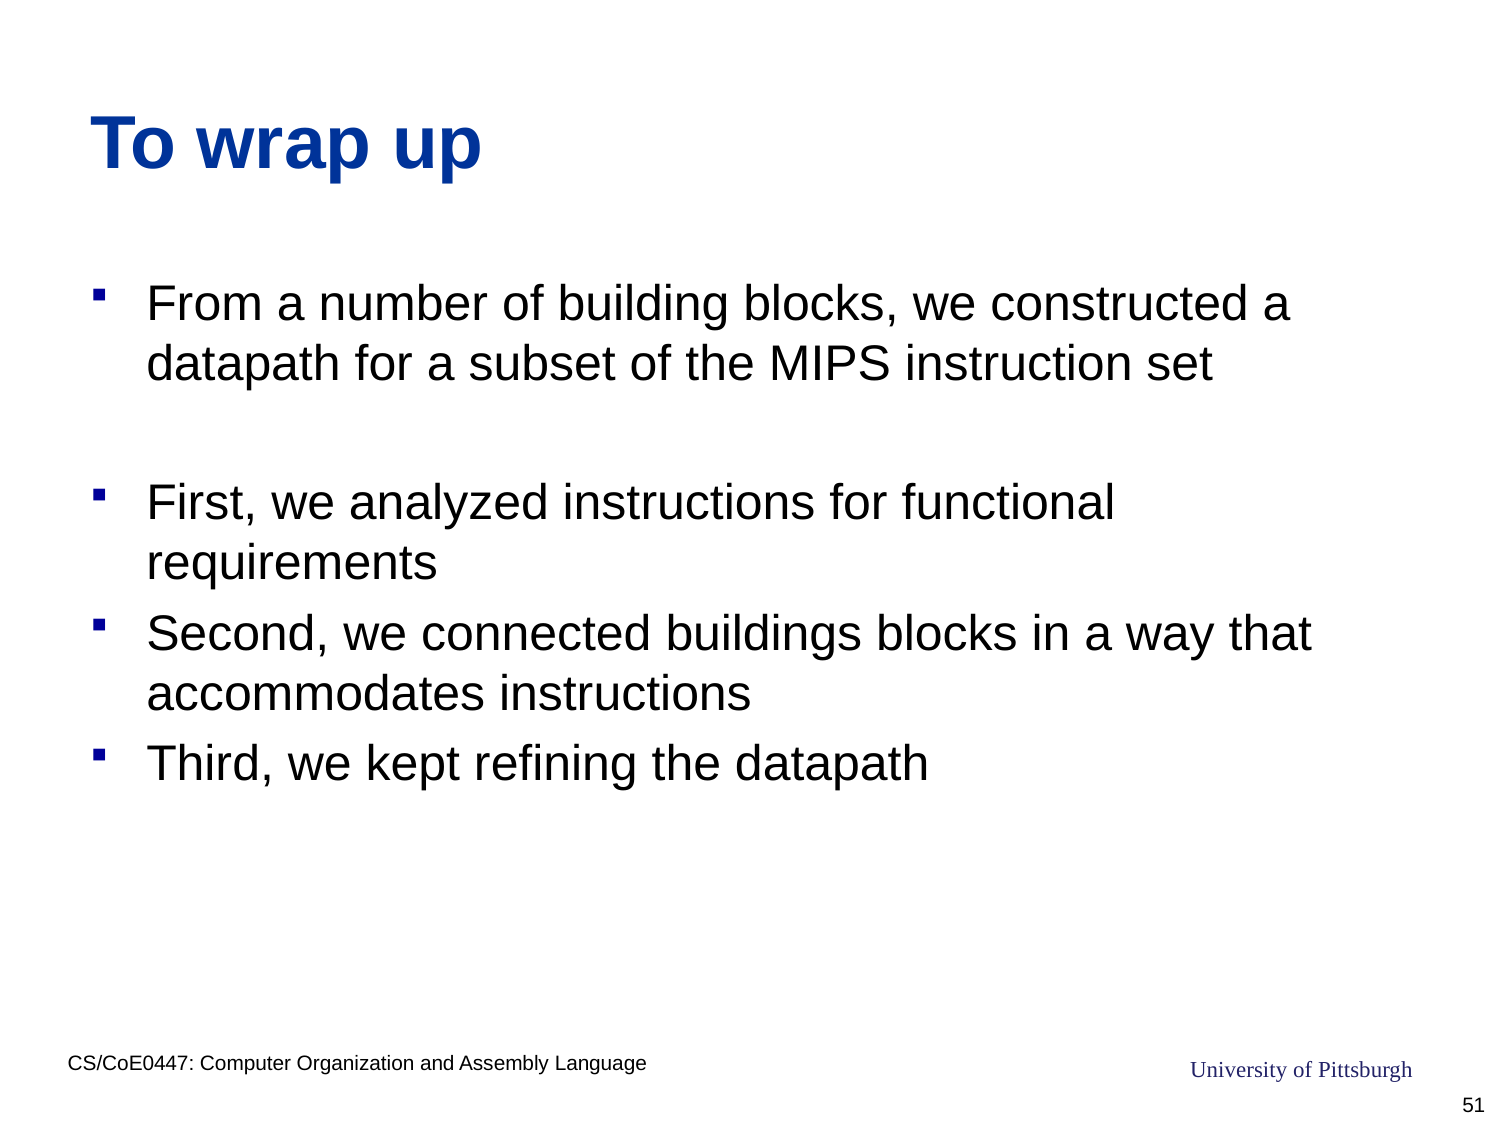

# To wrap up
From a number of building blocks, we constructed a datapath for a subset of the MIPS instruction set

First, we analyzed instructions for functional requirements
Second, we connected buildings blocks in a way that accommodates instructions
Third, we kept refining the datapath